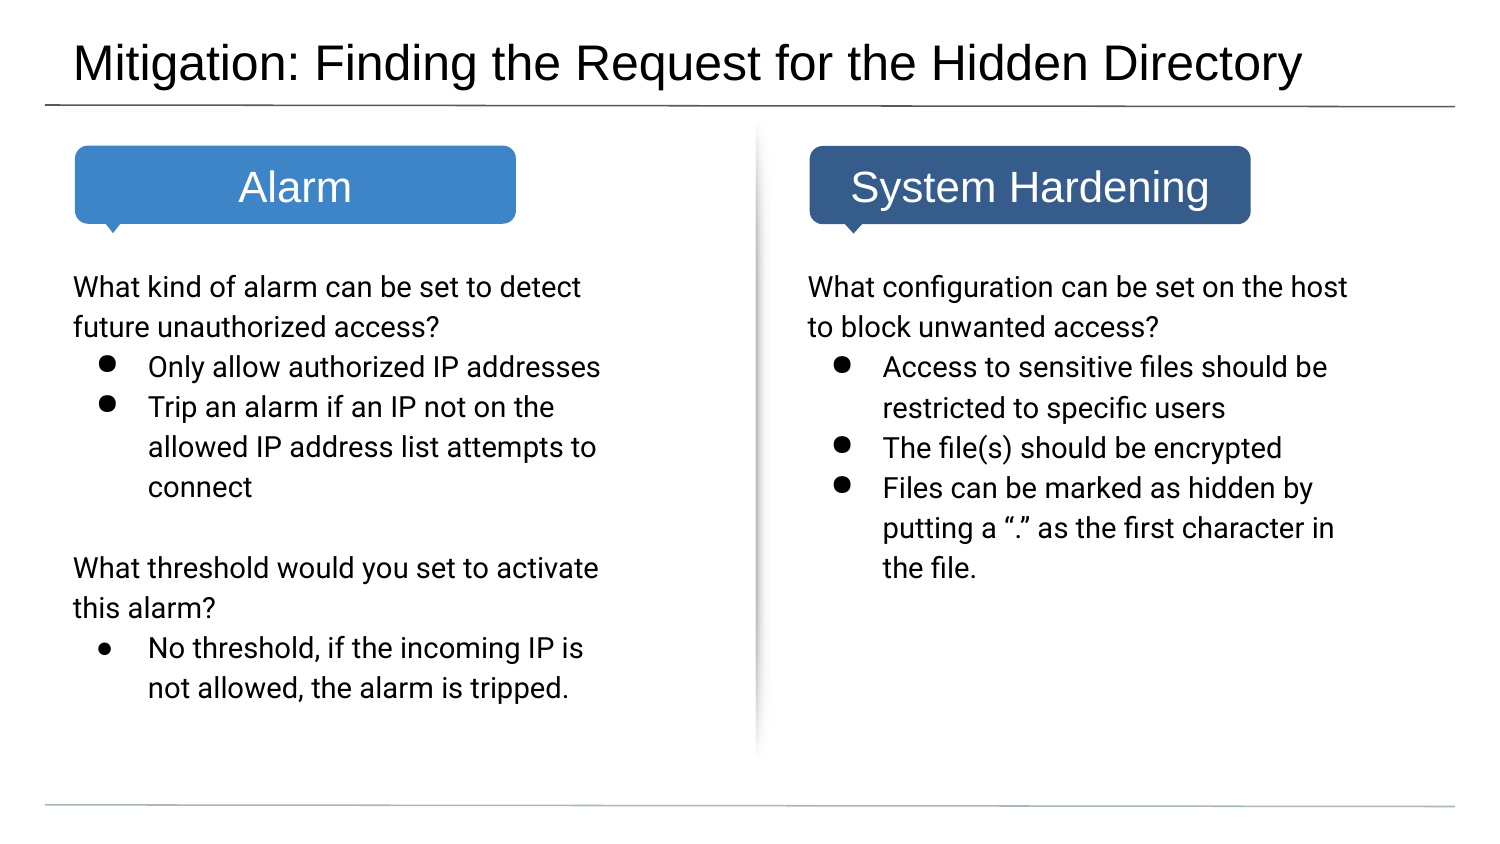

# Mitigation: Finding the Request for the Hidden Directory
What kind of alarm can be set to detect future unauthorized access?
Only allow authorized IP addresses
Trip an alarm if an IP not on the allowed IP address list attempts to connect

What threshold would you set to activate this alarm?
No threshold, if the incoming IP is not allowed, the alarm is tripped.

What configuration can be set on the host to block unwanted access?
Access to sensitive files should be restricted to specific users
The file(s) should be encrypted
Files can be marked as hidden by putting a “.” as the first character in the file.